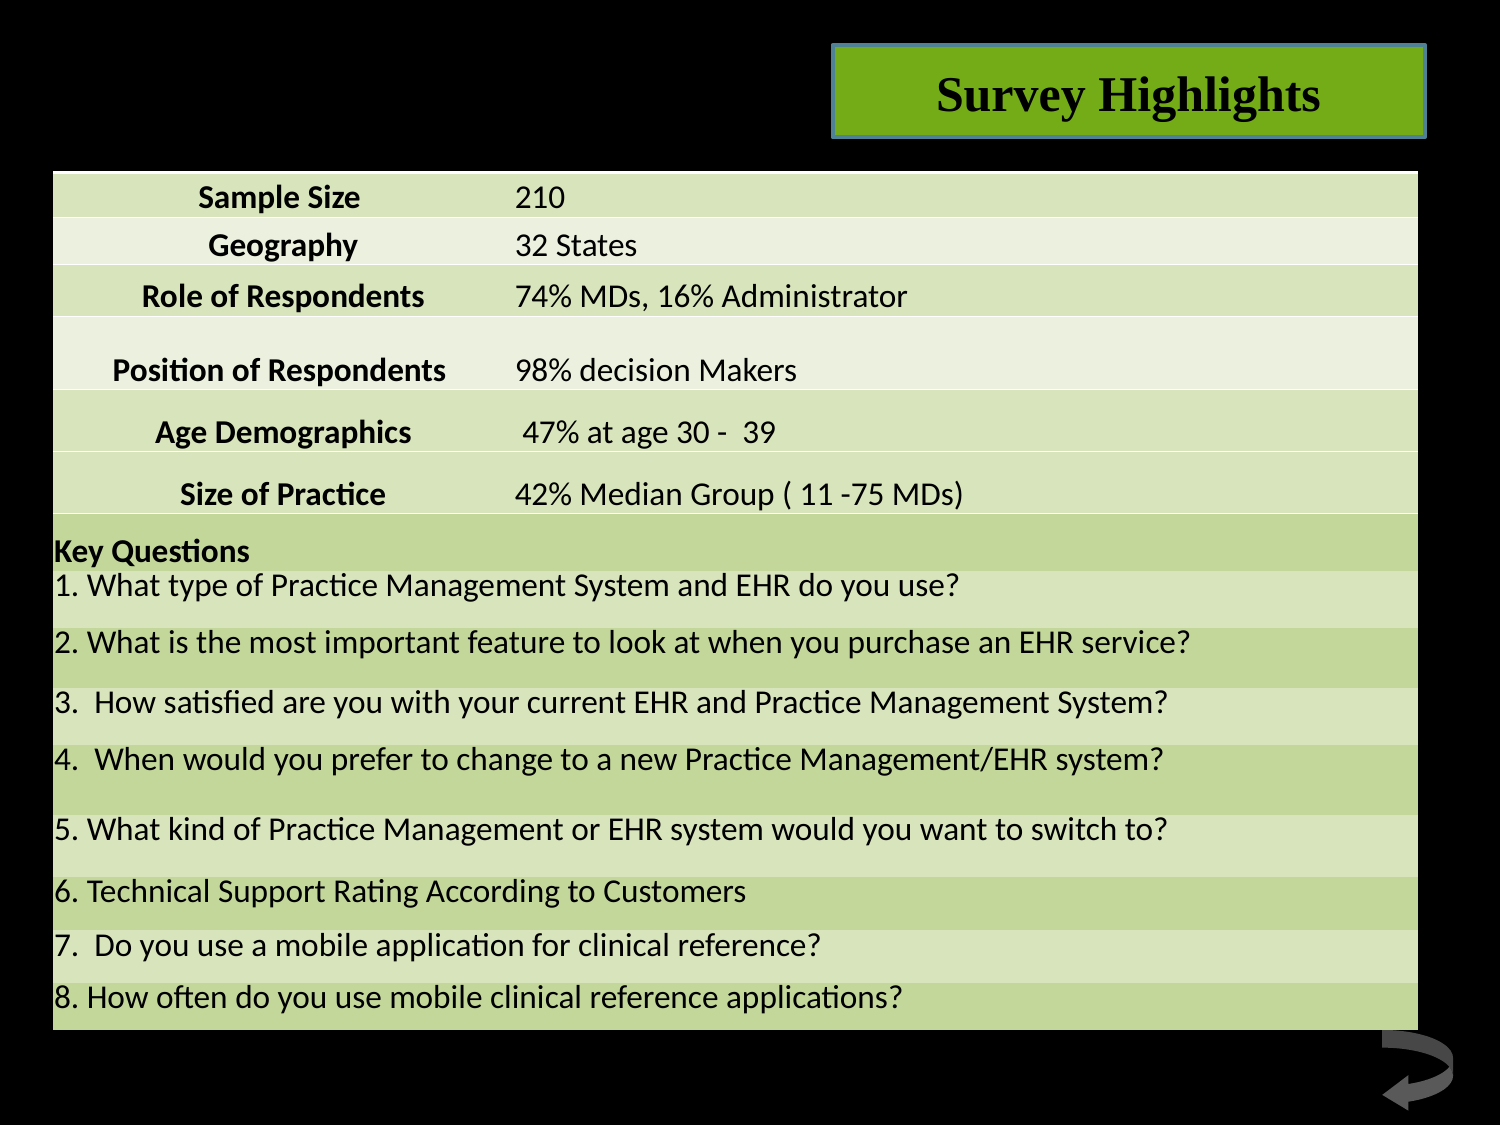

Survey Highlights
| Sample Size | 210 |
| --- | --- |
| Geography | 32 States |
| Role of Respondents | 74% MDs, 16% Administrator |
| Position of Respondents | 98% decision Makers |
| Age Demographics | 47% at age 30 - 39 |
| Size of Practice | 42% Median Group ( 11 -75 MDs) |
| Key Questions |  |
| 1. What type of Practice Management System and EHR do you use? |  |
| 2. What is the most important feature to look at when you purchase an EHR service? |  |
| 3. How satisfied are you with your current EHR and Practice Management System? |  |
| 4. When would you prefer to change to a new Practice Management/EHR system? |  |
| 5. What kind of Practice Management or EHR system would you want to switch to? |  |
| 6. Technical Support Rating According to Customers |  |
| 7. Do you use a mobile application for clinical reference? |  |
| 8. How often do you use mobile clinical reference applications? |  |